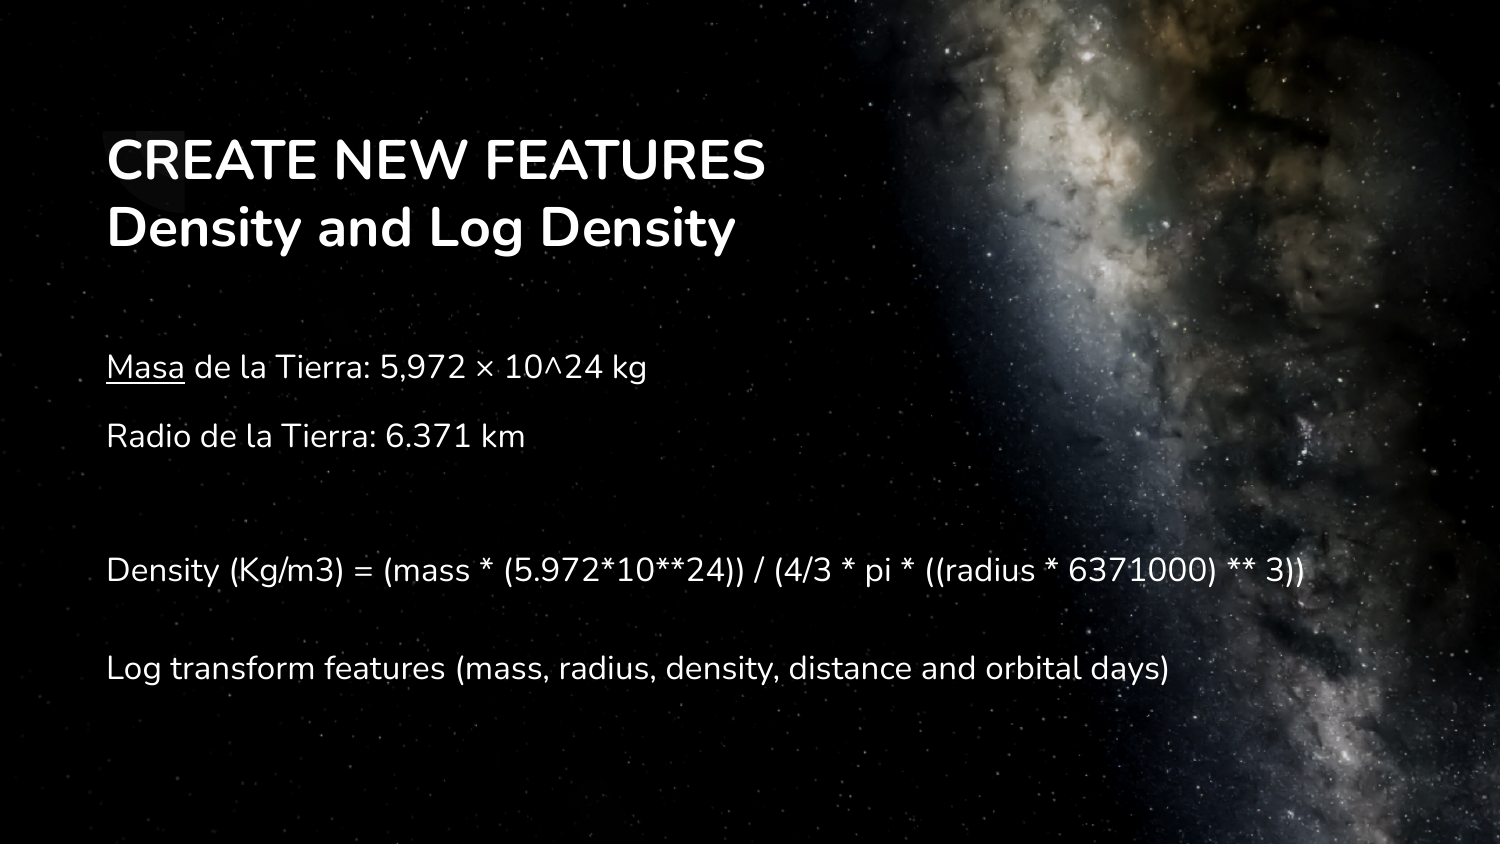

# CREATE NEW FEATURES
Density and Log Density
Masa de la Tierra: 5,972 × 10^24 kg
Radio de la Tierra: 6.371 km

Density (Kg/m3) = (mass * (5.972*10**24)) / (4/3 * pi * ((radius * 6371000) ** 3))

Log transform features (mass, radius, density, distance and orbital days)